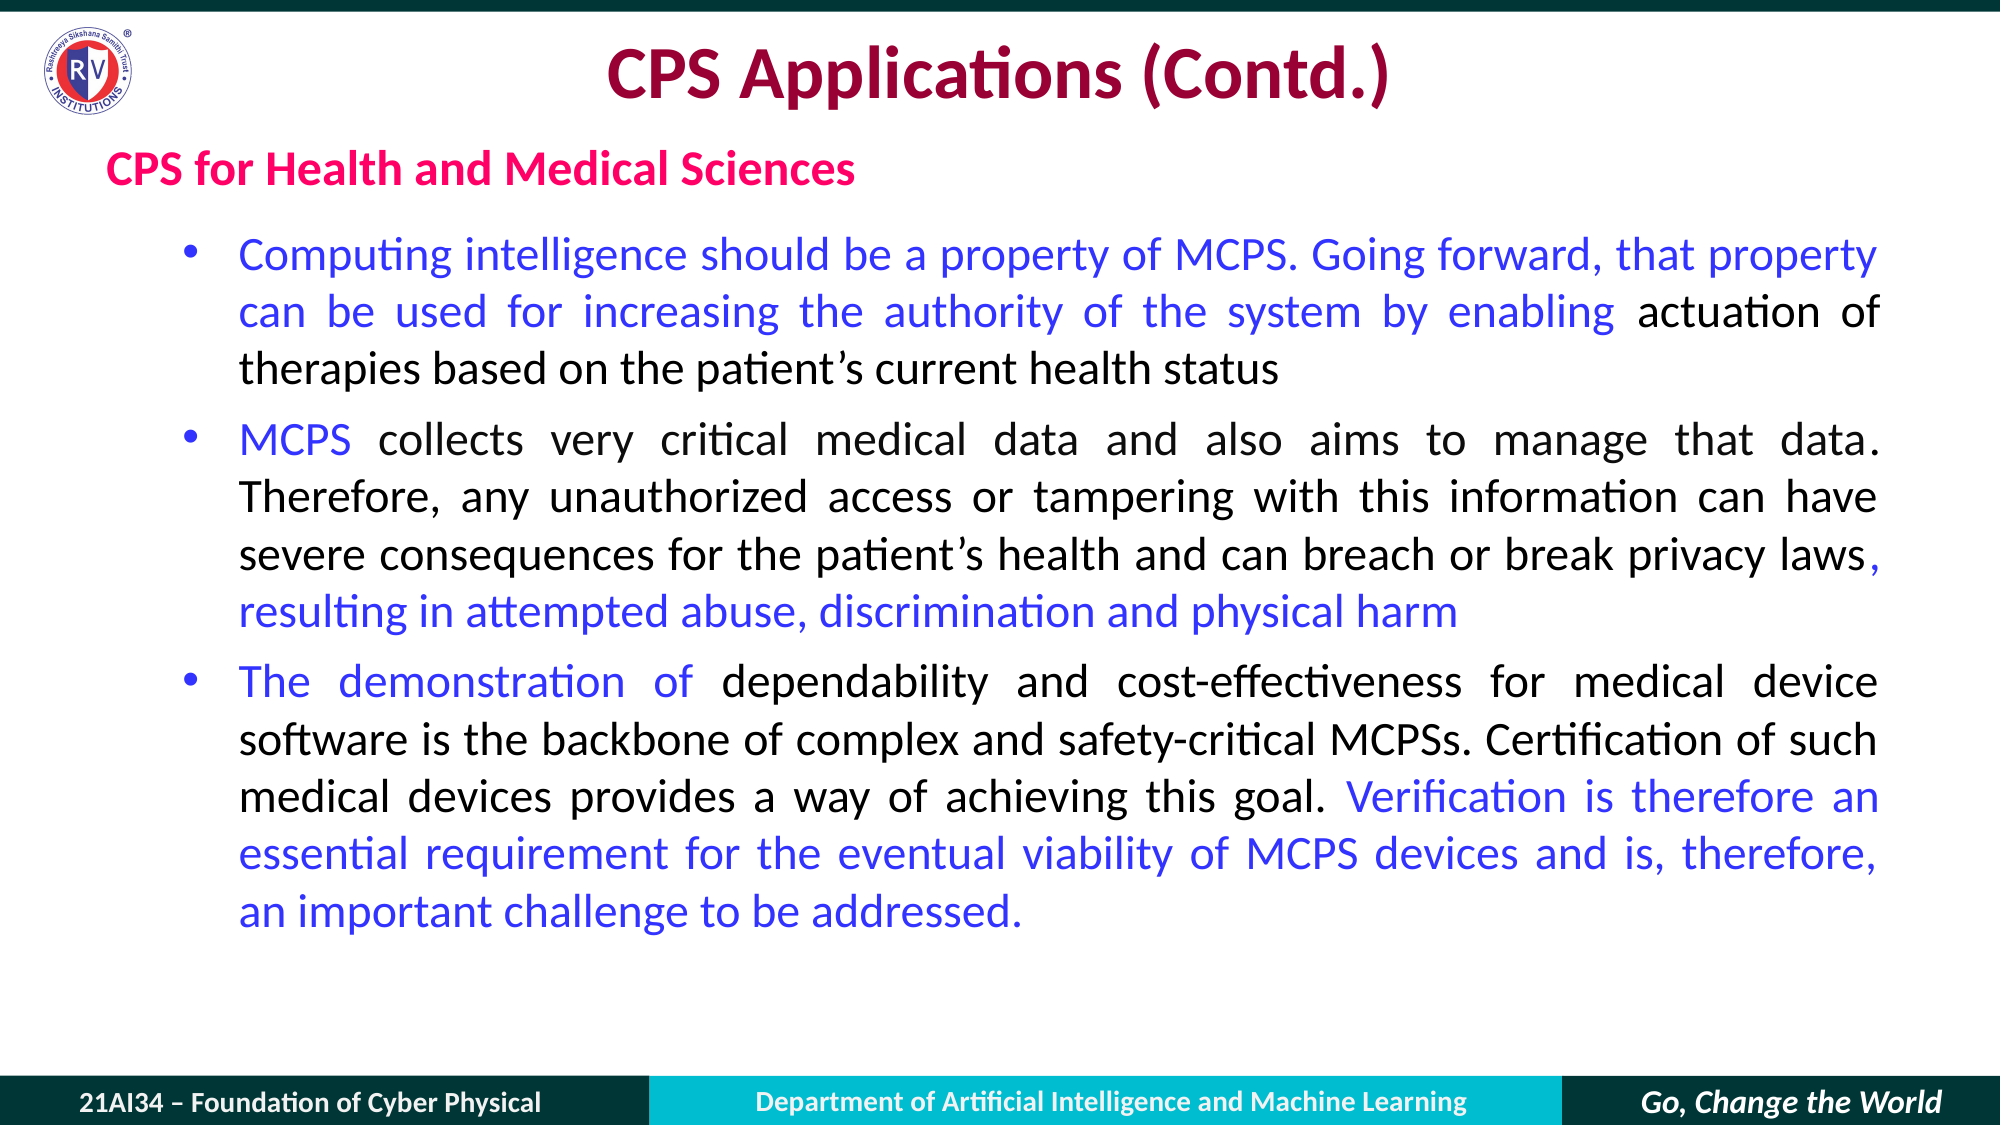

# CPS Applications (Contd.)
CPS for Health and Medical Sciences
Computing intelligence should be a property of MCPS. Going forward, that property can be used for increasing the authority of the system by enabling actuation of therapies based on the patient’s current health status
MCPS collects very critical medical data and also aims to manage that data. Therefore, any unauthorized access or tampering with this information can have severe consequences for the patient’s health and can breach or break privacy laws, resulting in attempted abuse, discrimination and physical harm
The demonstration of dependability and cost-effectiveness for medical device software is the backbone of complex and safety-critical MCPSs. Certification of such medical devices provides a way of achieving this goal. Verification is therefore an essential requirement for the eventual viability of MCPS devices and is, therefore, an important challenge to be addressed.